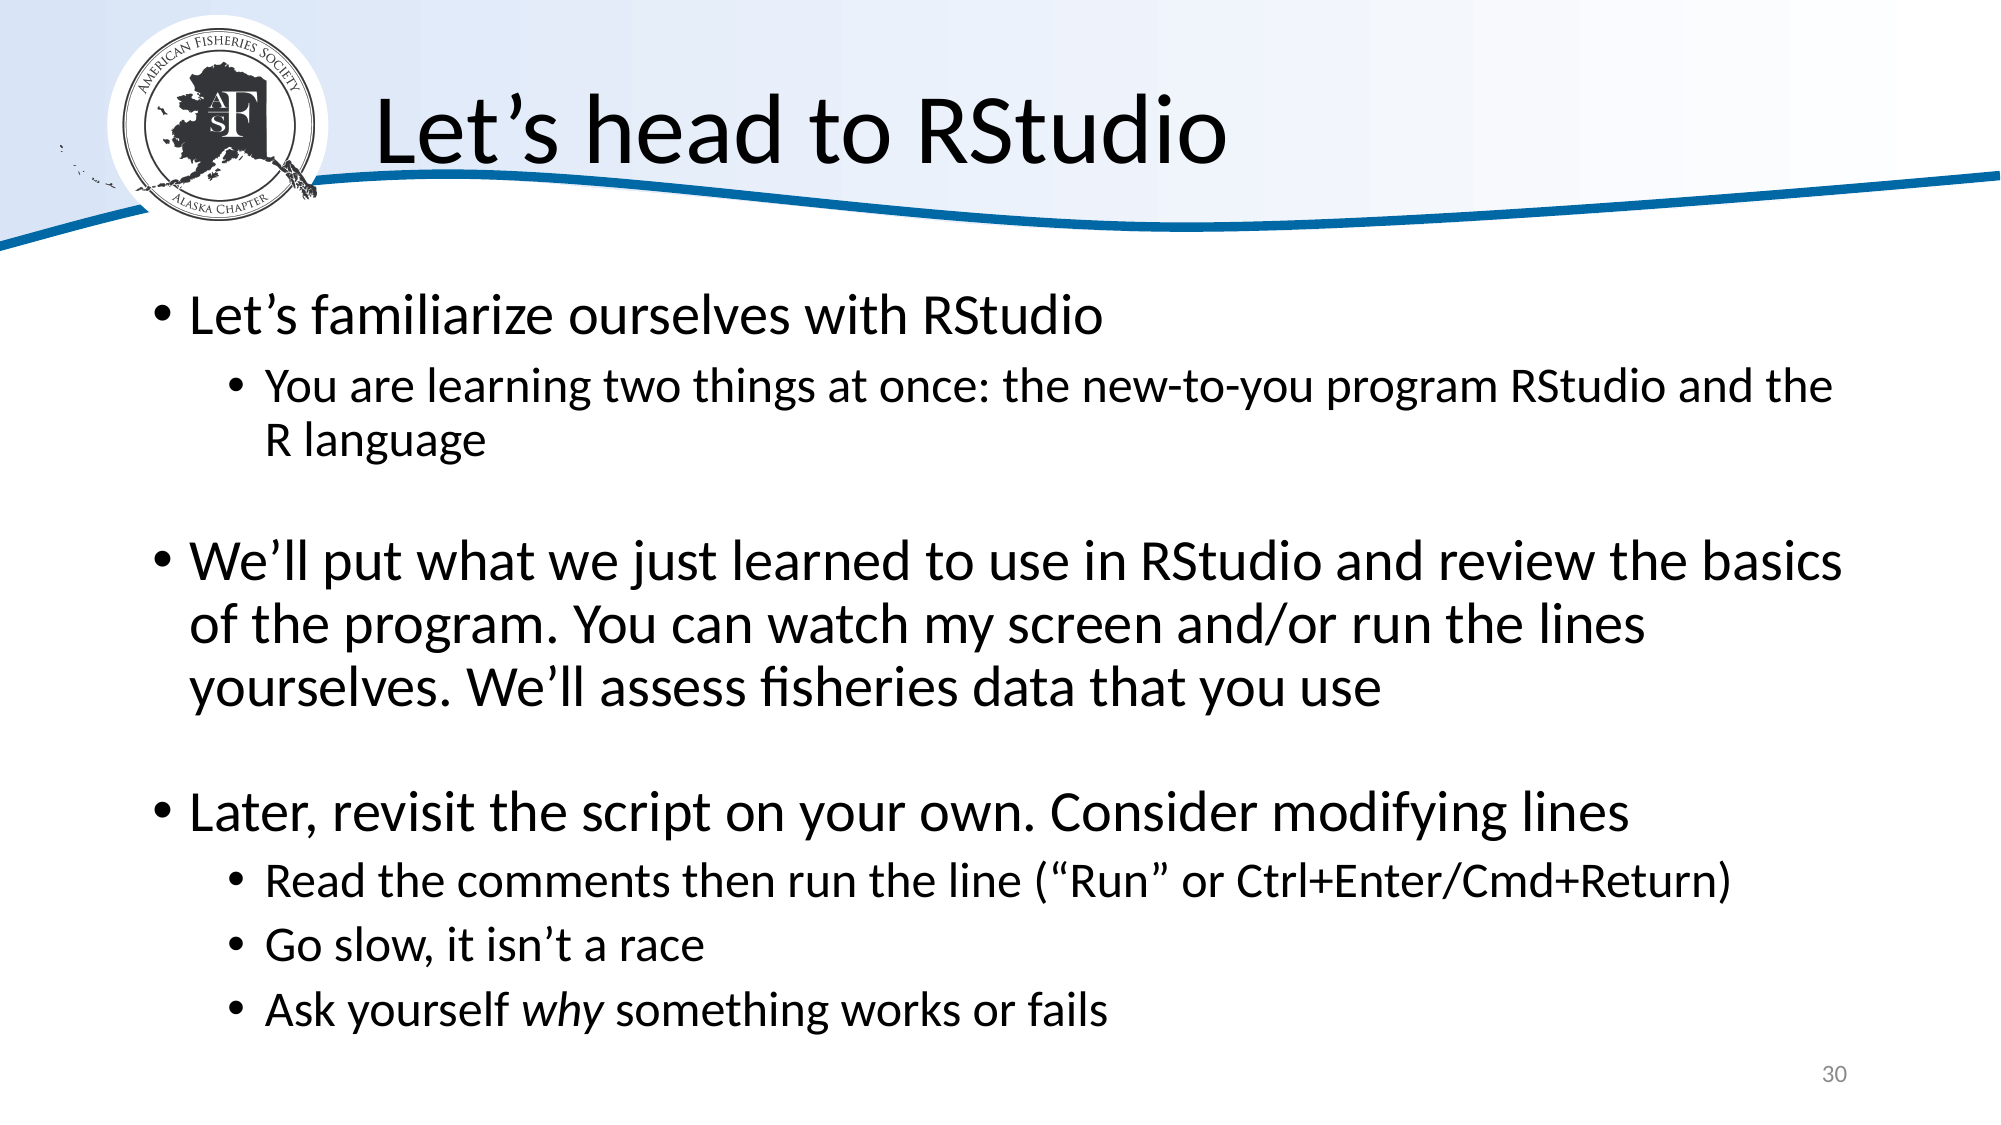

# Let’s head to RStudio
Let’s familiarize ourselves with RStudio
You are learning two things at once: the new-to-you program RStudio and the R language
We’ll put what we just learned to use in RStudio and review the basics of the program. You can watch my screen and/or run the lines yourselves. We’ll assess fisheries data that you use
Later, revisit the script on your own. Consider modifying lines
Read the comments then run the line (“Run” or Ctrl+Enter/Cmd+Return)
Go slow, it isn’t a race
Ask yourself why something works or fails
30